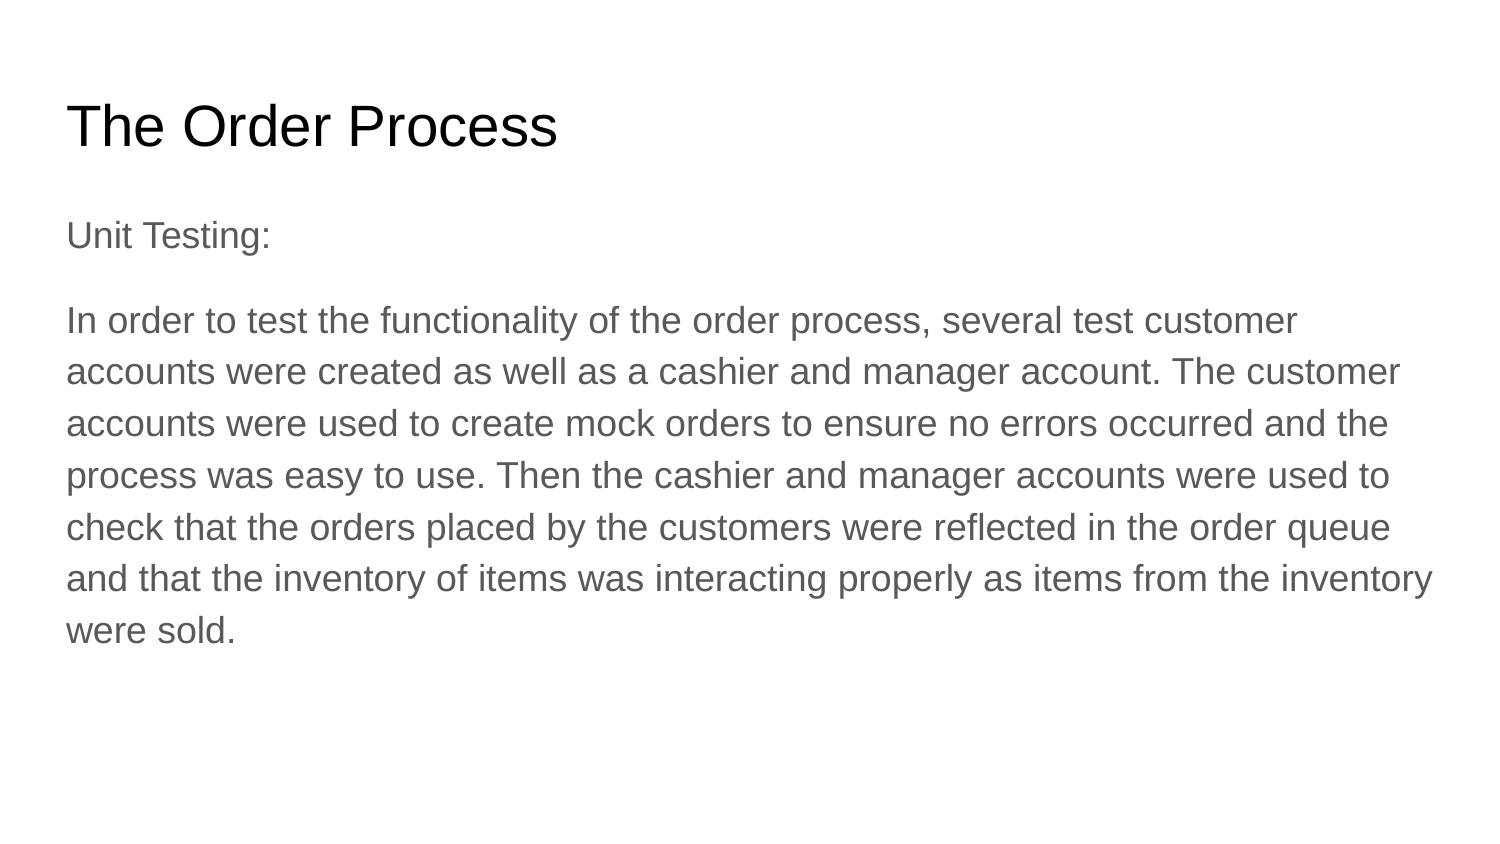

# The Order Process
Unit Testing:
In order to test the functionality of the order process, several test customer accounts were created as well as a cashier and manager account. The customer accounts were used to create mock orders to ensure no errors occurred and the process was easy to use. Then the cashier and manager accounts were used to check that the orders placed by the customers were reflected in the order queue and that the inventory of items was interacting properly as items from the inventory were sold.